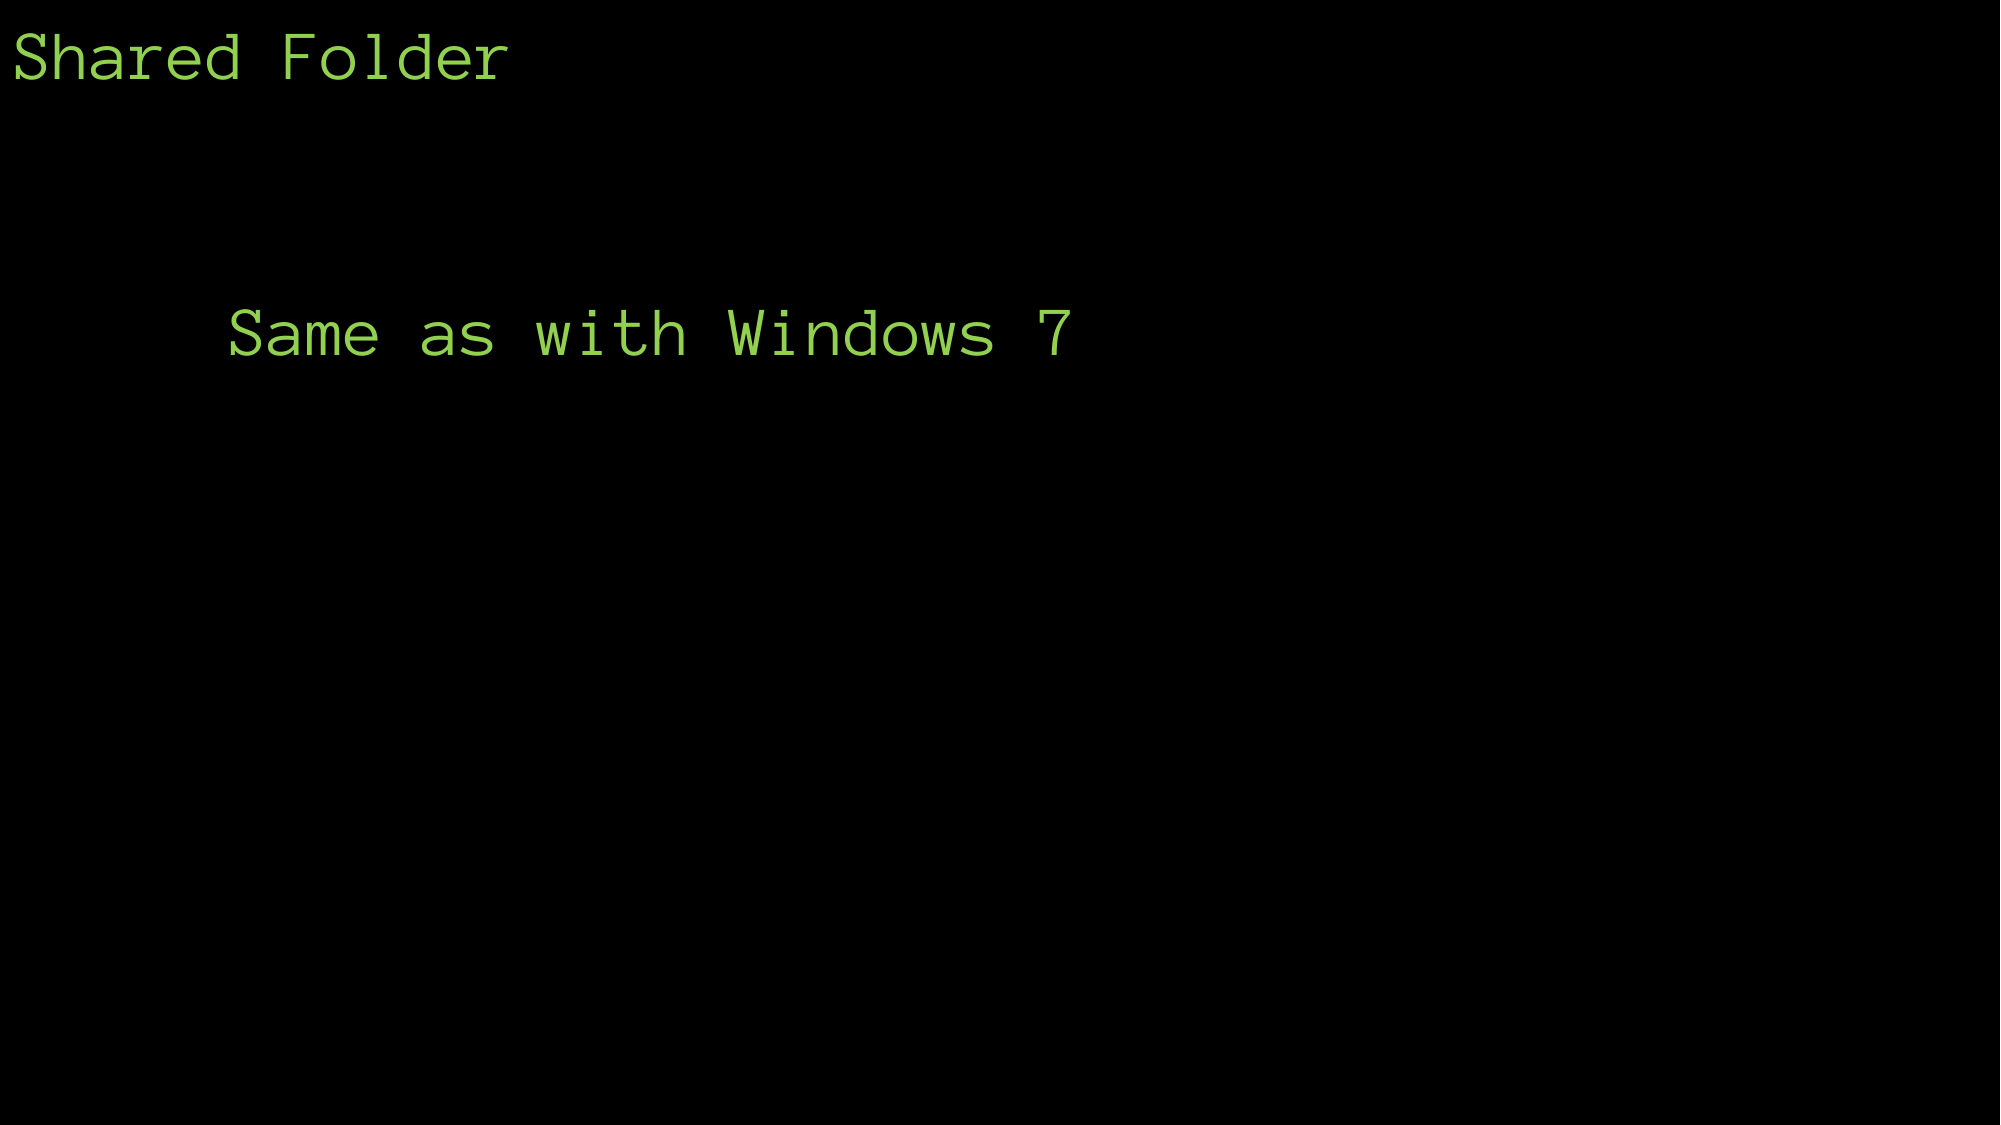

# Shared Folder
Same as with Windows 7